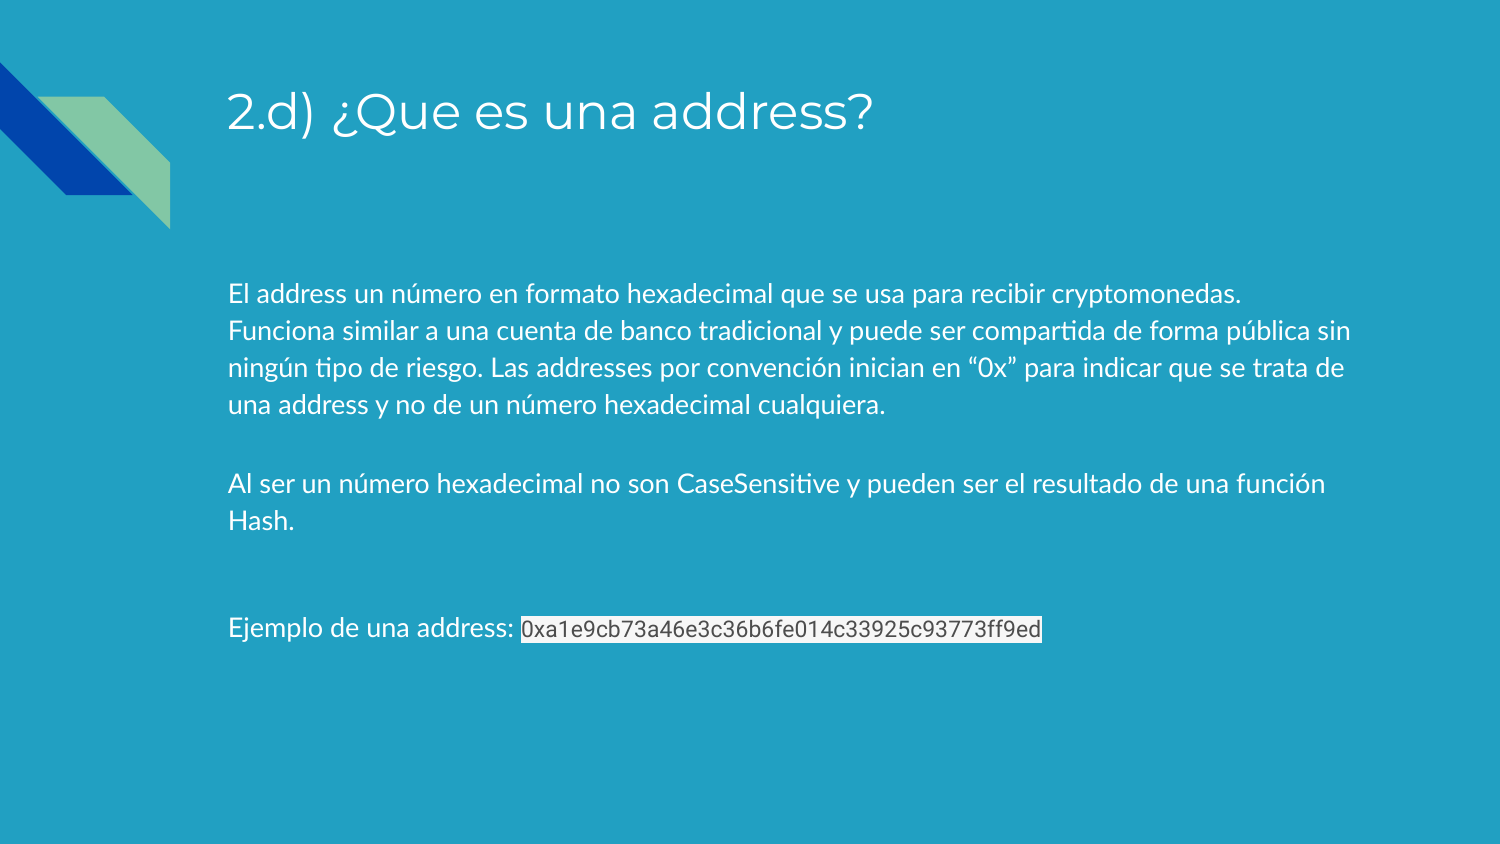

# 2.d) ¿Que es una address?
El address un número en formato hexadecimal que se usa para recibir cryptomonedas. Funciona similar a una cuenta de banco tradicional y puede ser compartida de forma pública sin ningún tipo de riesgo. Las addresses por convención inician en “0x” para indicar que se trata de una address y no de un número hexadecimal cualquiera.

Al ser un número hexadecimal no son CaseSensitive y pueden ser el resultado de una función Hash.

Ejemplo de una address: 0xa1e9cb73a46e3c36b6fe014c33925c93773ff9ed